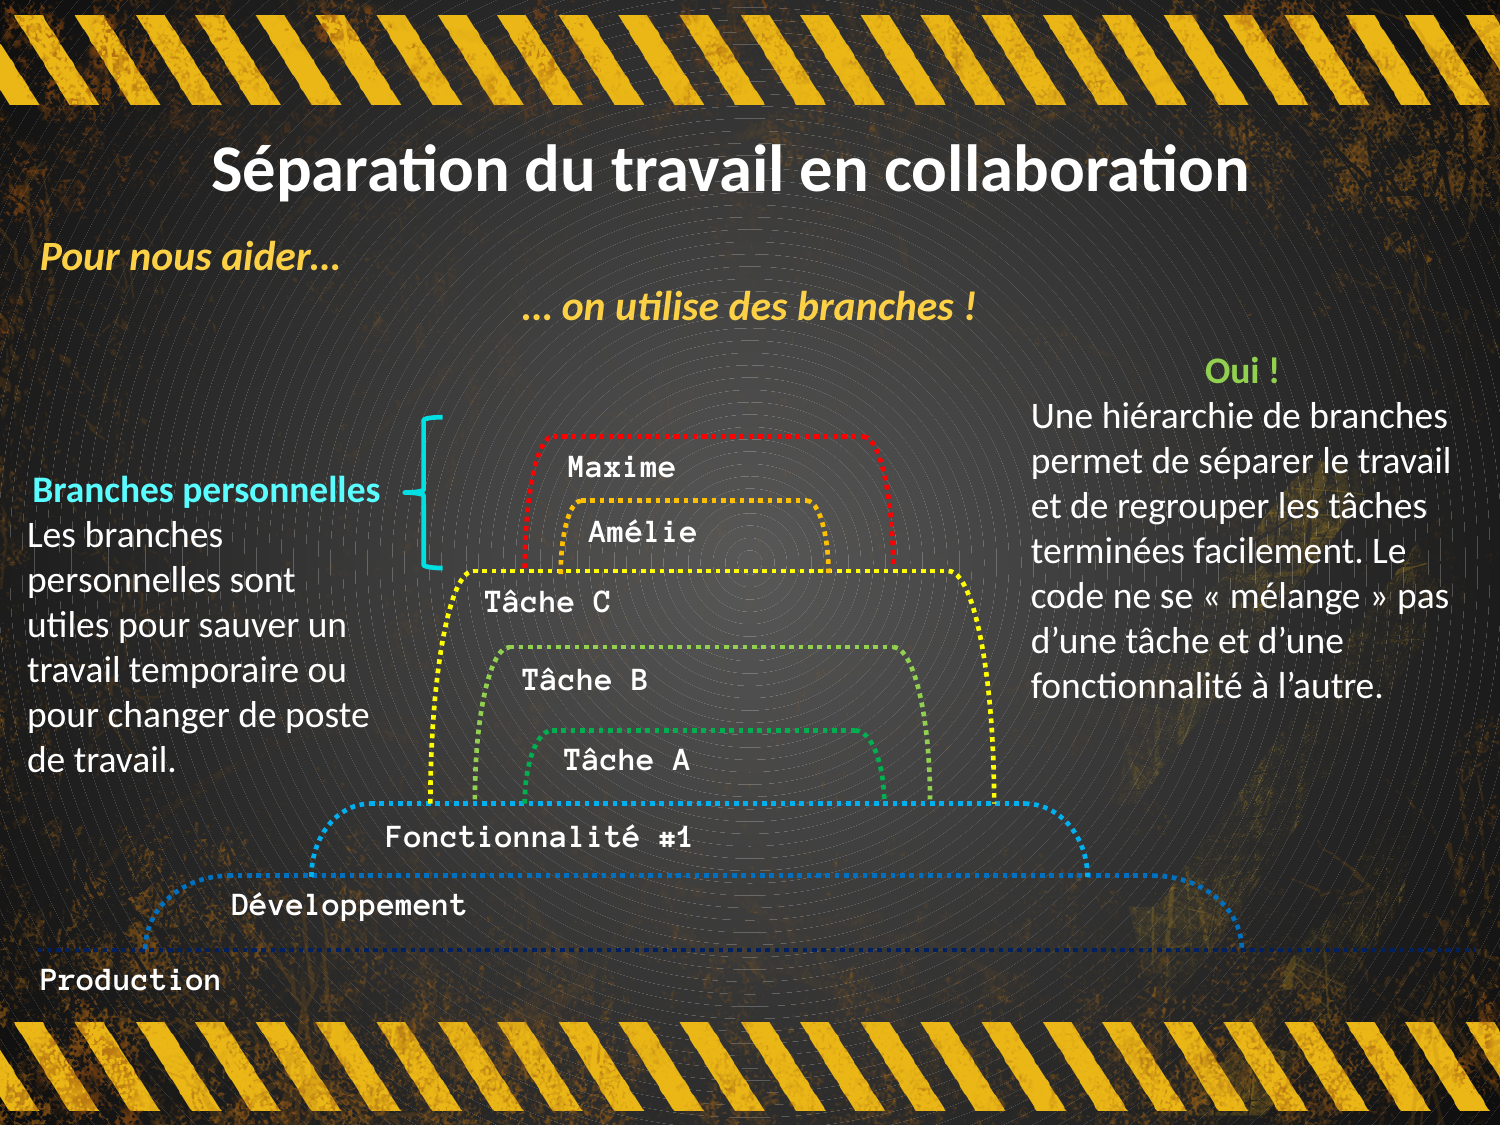

# Séparation du travail en collaboration
Pour nous aider…
… on utilise des branches !

Oui !
Une hiérarchie de branches permet de séparer le travail et de regrouper les tâches terminées facilement. Le code ne se « mélange » pas d’une tâche et d’une fonctionnalité à l’autre.

Maxime
Branches personnelles
Les branches personnelles sont utiles pour sauver un travail temporaire ou pour changer de poste de travail.

Amélie

Tâche C

Tâche B
Tâche A

Fonctionnalité #1
Développement

Production